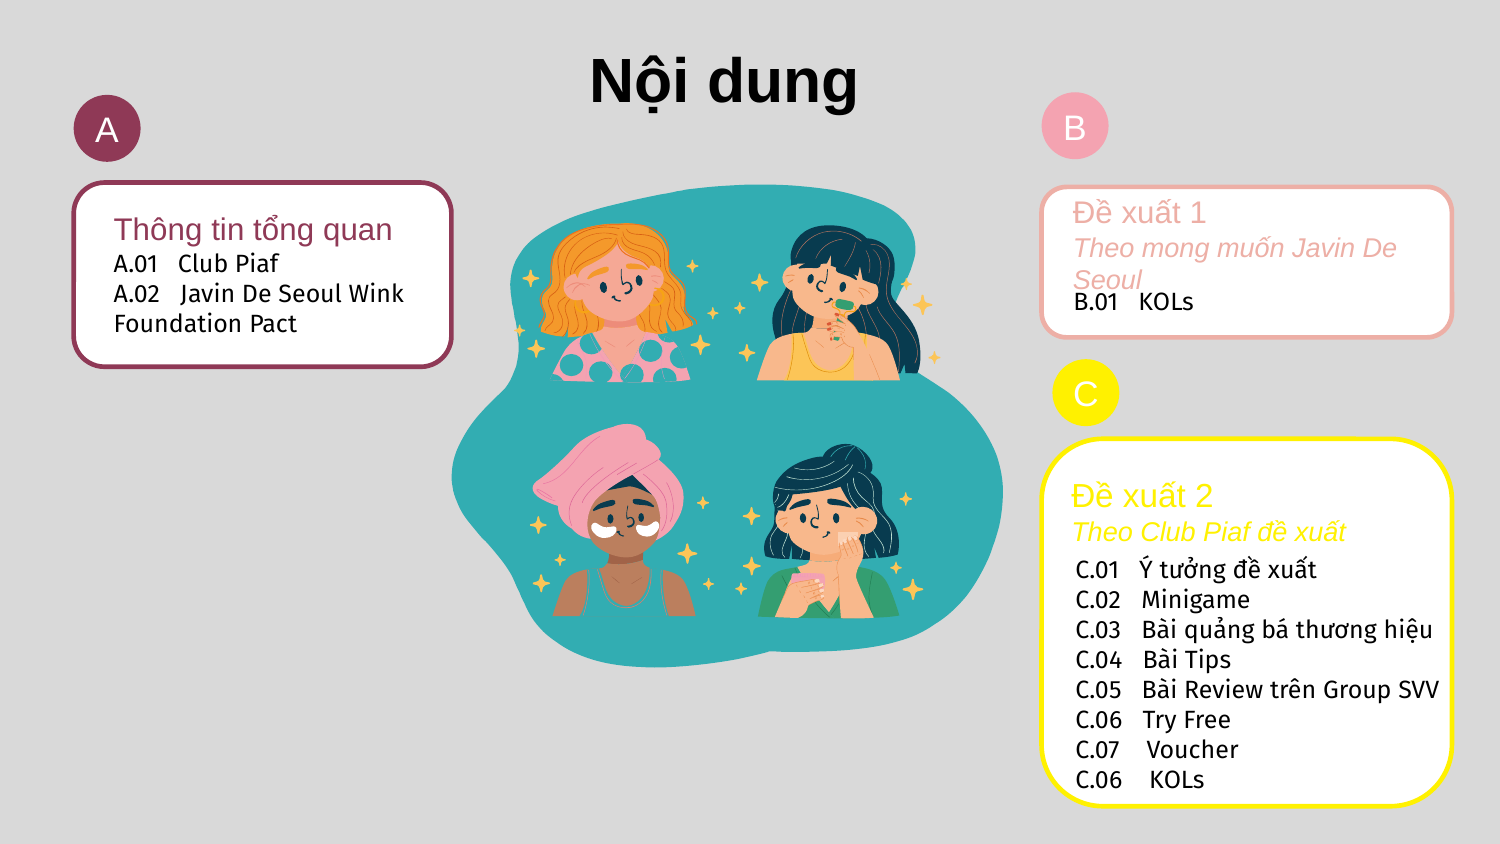

# Nội dung
B
A

Thông tin tổng quan
Đề xuất 1
Theo mong muốn Javin De Seoul

A.01   Club Piaf
A.02   Javin De Seoul Wink Foundation Pact

B.01   KOLs

C

Đề xuất 2
Theo Club Piaf đề xuất
C.01   Ý tưởng đề xuất
C.02   Minigame
C.03   Bài quảng bá thương hiệu
C.04   Bài Tips
C.05   Bài Review trên Group SVV
C.06   Try Free
C.07    Voucher
C.06    KOLs